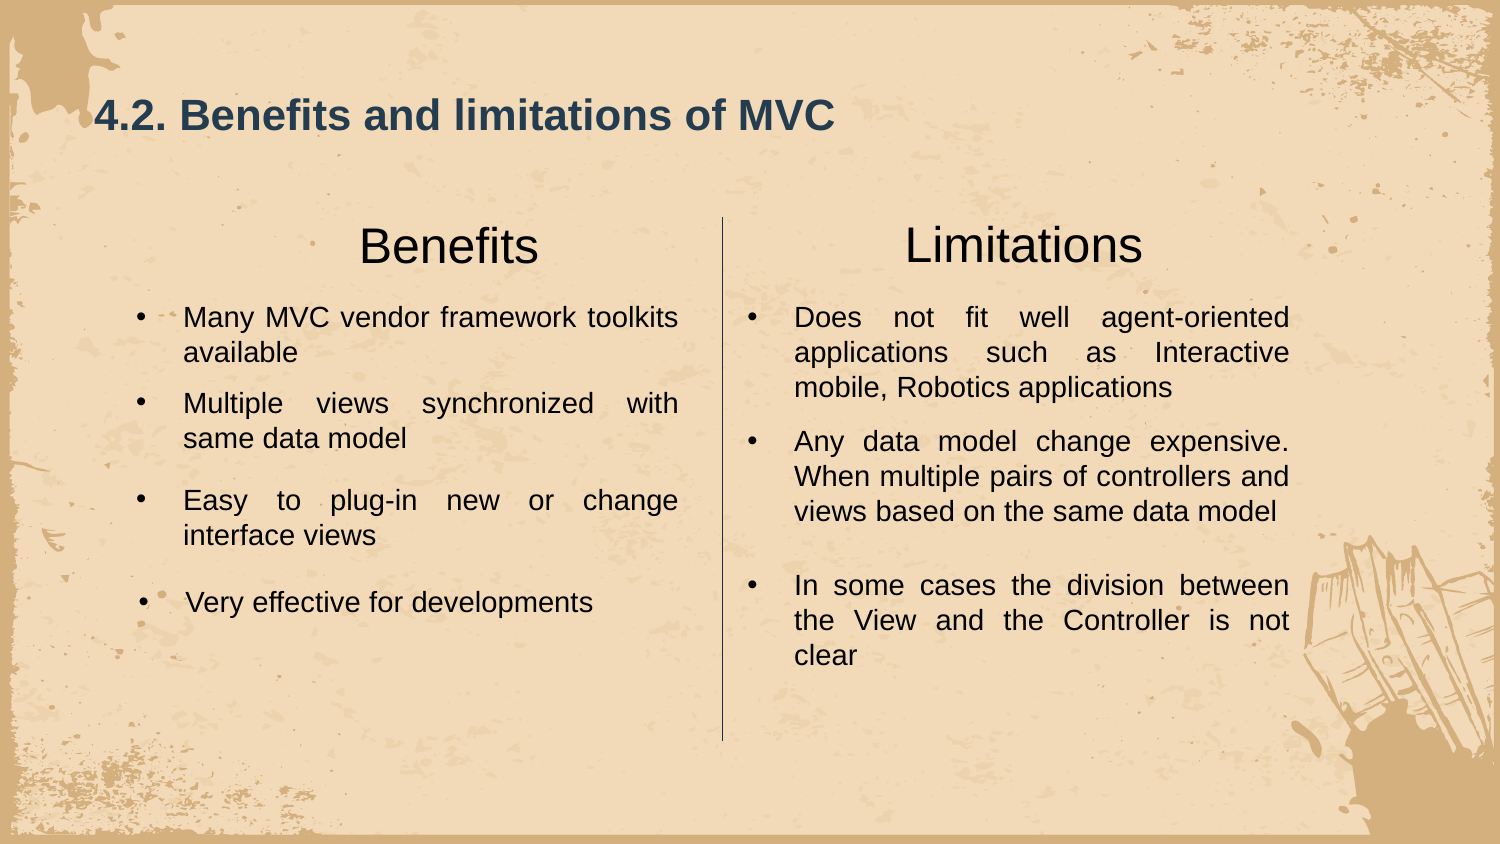

4.2. Benefits and limitations of MVC
Limitations
Benefits
Many MVC vendor framework toolkits available
Does not fit well agent-oriented applications such as Interactive mobile, Robotics applications
Multiple views synchronized with same data model
Any data model change expensive. When multiple pairs of controllers and views based on the same data model
Easy to plug-in new or change interface views
In some cases the division between the View and the Controller is not clear
Very effective for developments